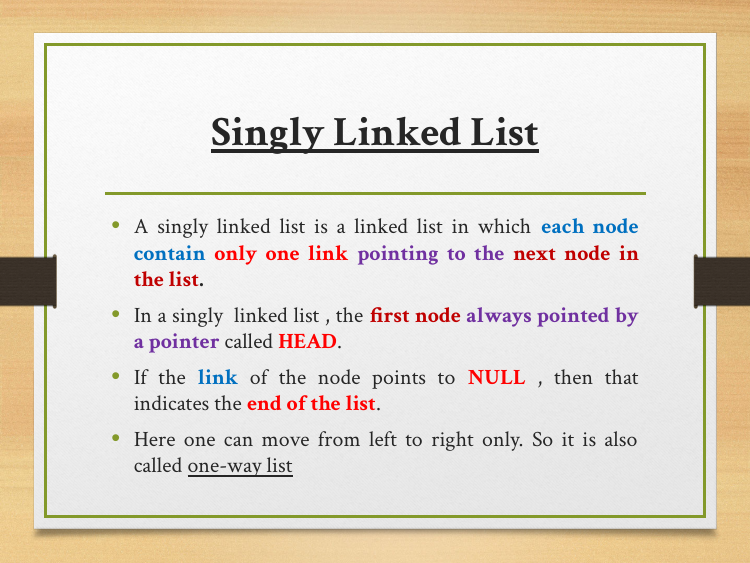

# Singly Linked List
A singly linked list is a linked list in which each node contain only one link pointing to the next node in the list.
In a singly  linked list , the first node always pointed by a pointer called HEAD.
If the link of the node points to NULL , then that indicates the end of the list.
Here one can move from left to right only. So it is also called one-way list